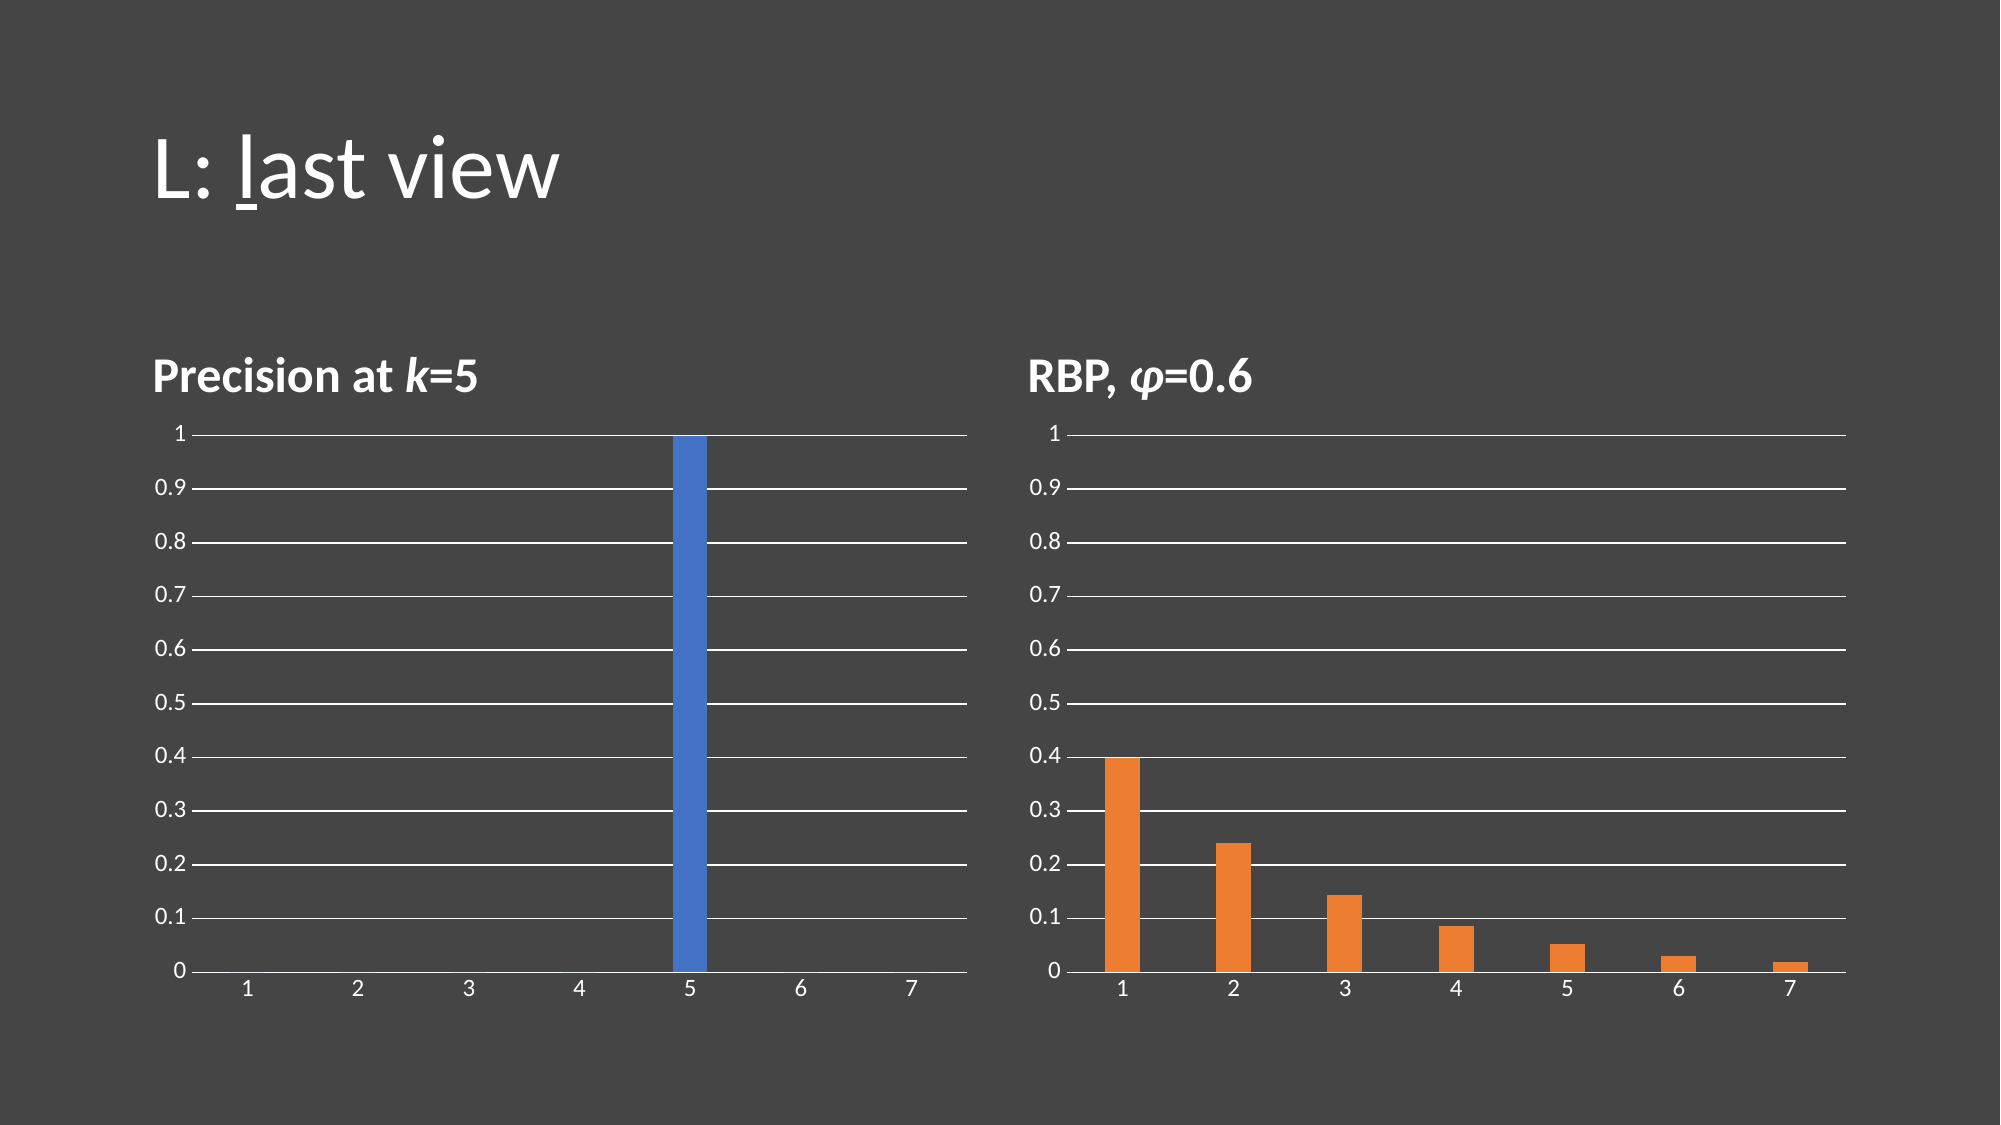

# L: last view
Precision at k=5
RBP, φ=0.6

### Chart

| Category | Series 1 |
|---|---|
| 1 | 0.0 |
| 2 | 0.0 |
| 3 | 0.0 |
| 4 | 0.0 |
| 5 | 1.0 |
| 6 | 0.0 |
| 7 | 0.0 |

### Chart

| Category | Series 1 |
|---|---|
| 1 | 0.4 |
| 2 | 0.24 |
| 3 | 0.144 |
| 4 | 0.0864 |
| 5 | 0.052 |
| 6 | 0.031 |
| 7 | 0.019 |